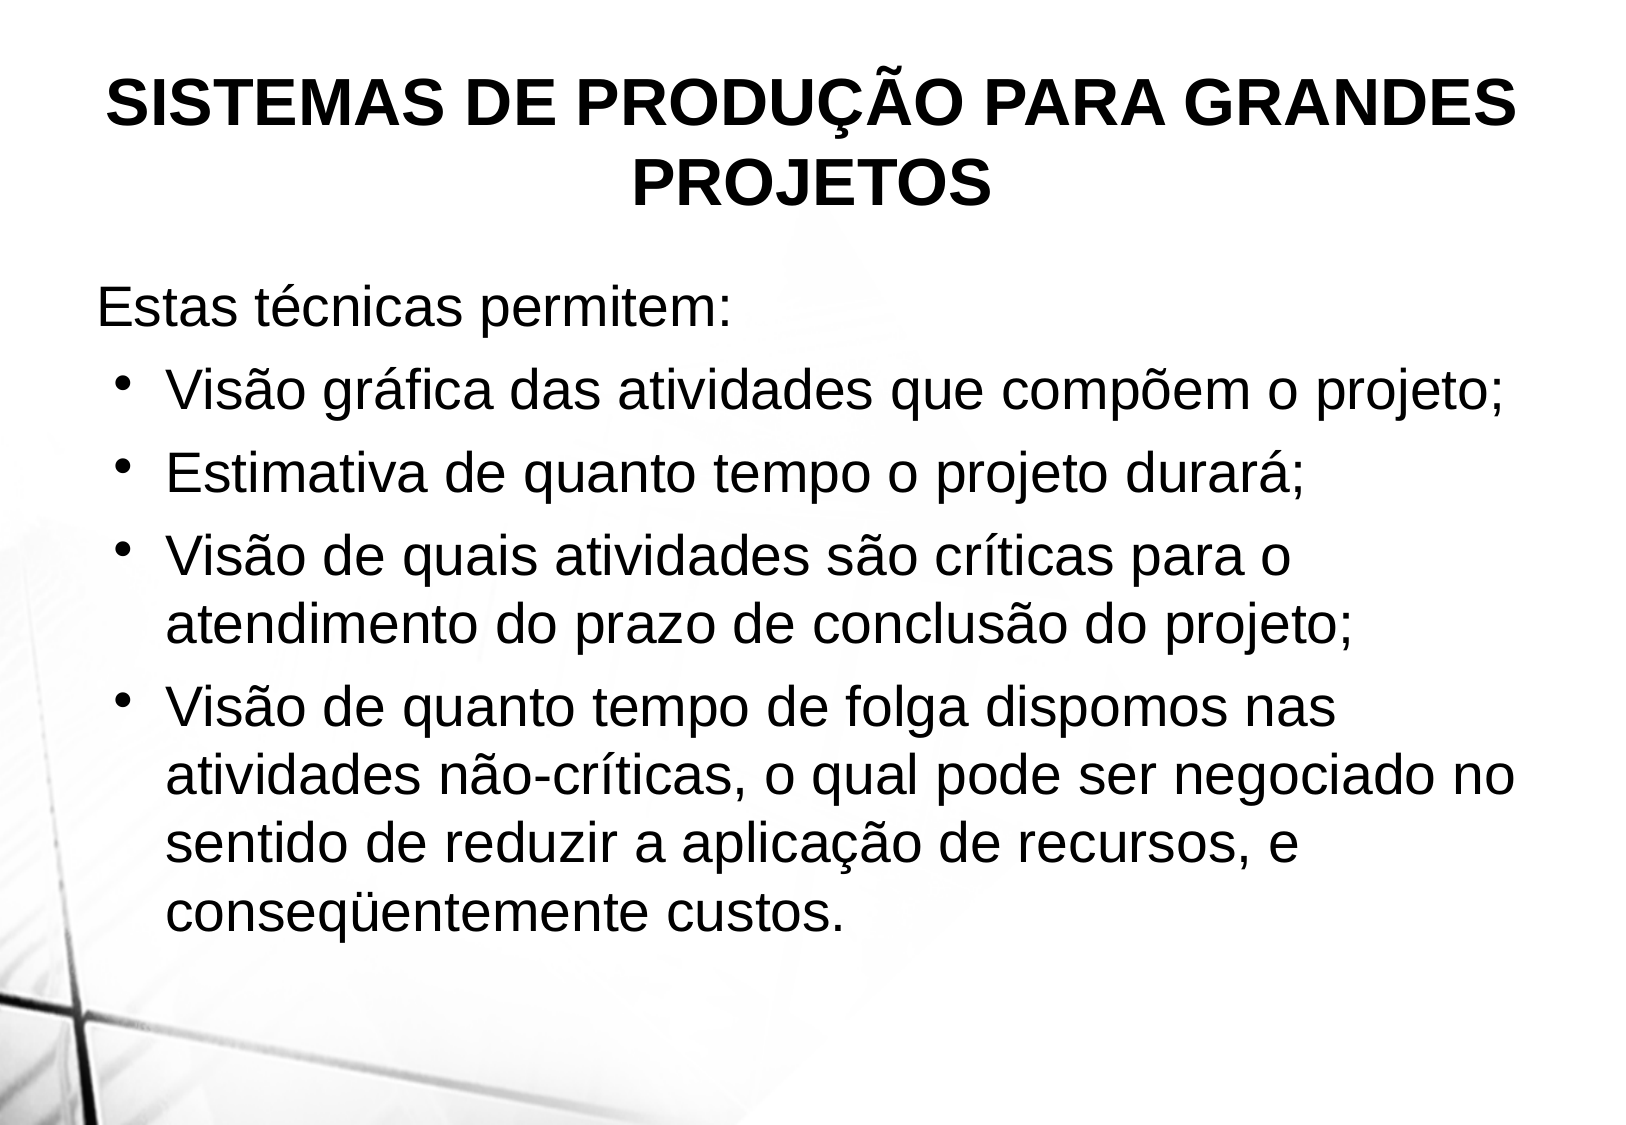

SISTEMAS DE PRODUÇÃO PARA GRANDES PROJETOS
Estas técnicas permitem:
Visão gráfica das atividades que compõem o projeto;
Estimativa de quanto tempo o projeto durará;
Visão de quais atividades são críticas para o atendimento do prazo de conclusão do projeto;
Visão de quanto tempo de folga dispomos nas atividades não-críticas, o qual pode ser negociado no sentido de reduzir a aplicação de recursos, e conseqüentemente custos.